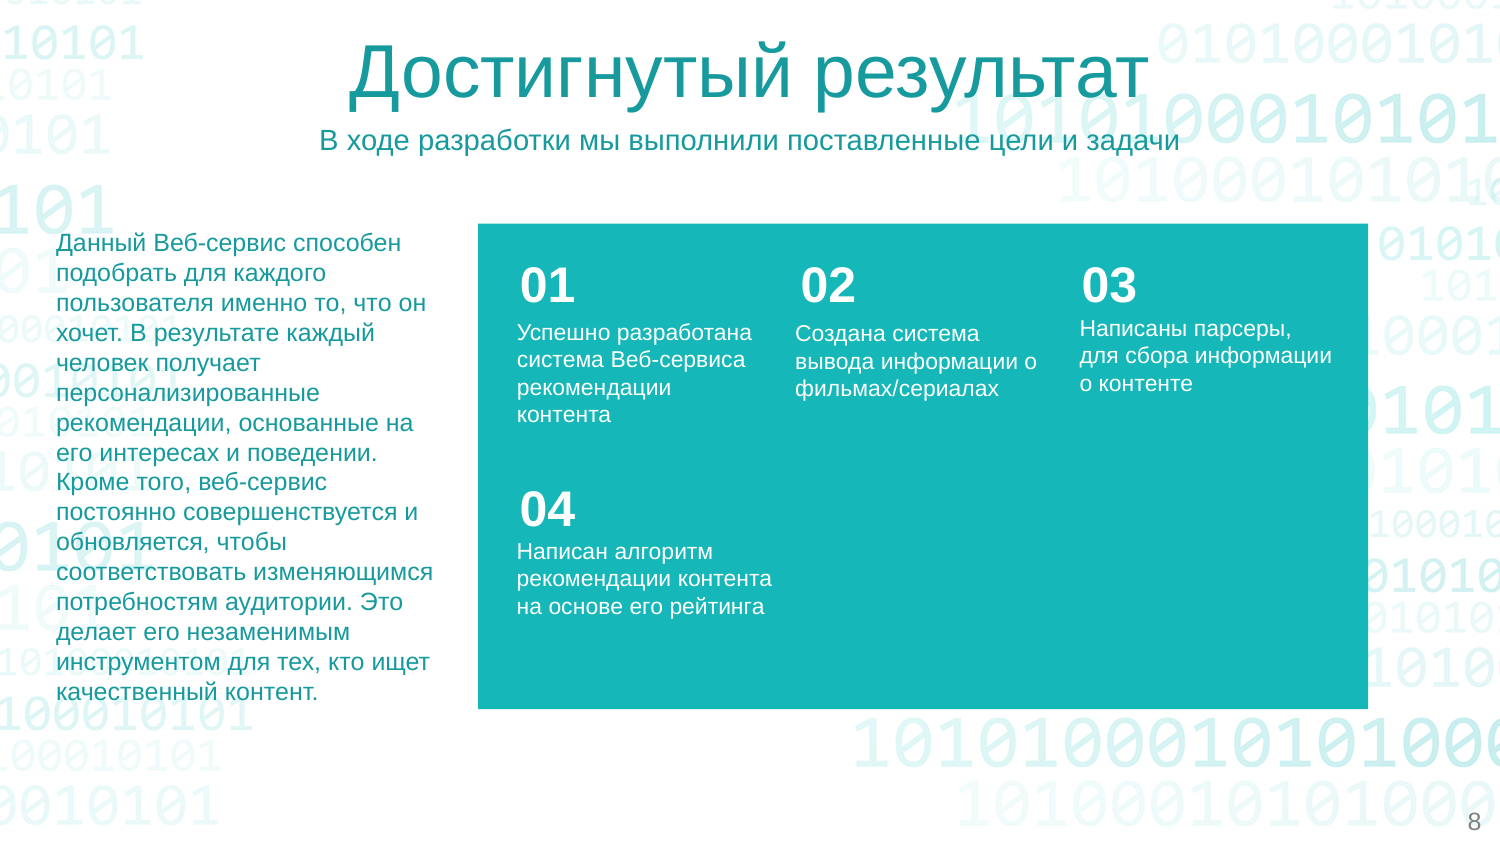

Достигнутый результат
В ходе разработки мы выполнили поставленные цели и задачи
Данный Веб-сервис способен подобрать для каждого пользователя именно то, что он хочет. В результате каждый человек получает персонализированные рекомендации, основанные на его интересах и поведении. Кроме того, веб-сервис постоянно совершенствуется и обновляется, чтобы соответствовать изменяющимся потребностям аудитории. Это делает его незаменимым инструментом для тех, кто ищет качественный контент.

01
02
03
Написаны парсеры, для сбора информации о контенте
Успешно разработана система Веб-сервиса рекомендации контента
Создана система вывода информации о фильмах/сериалах
04
Написан алгоритм рекомендации контента на основе его рейтинга

8